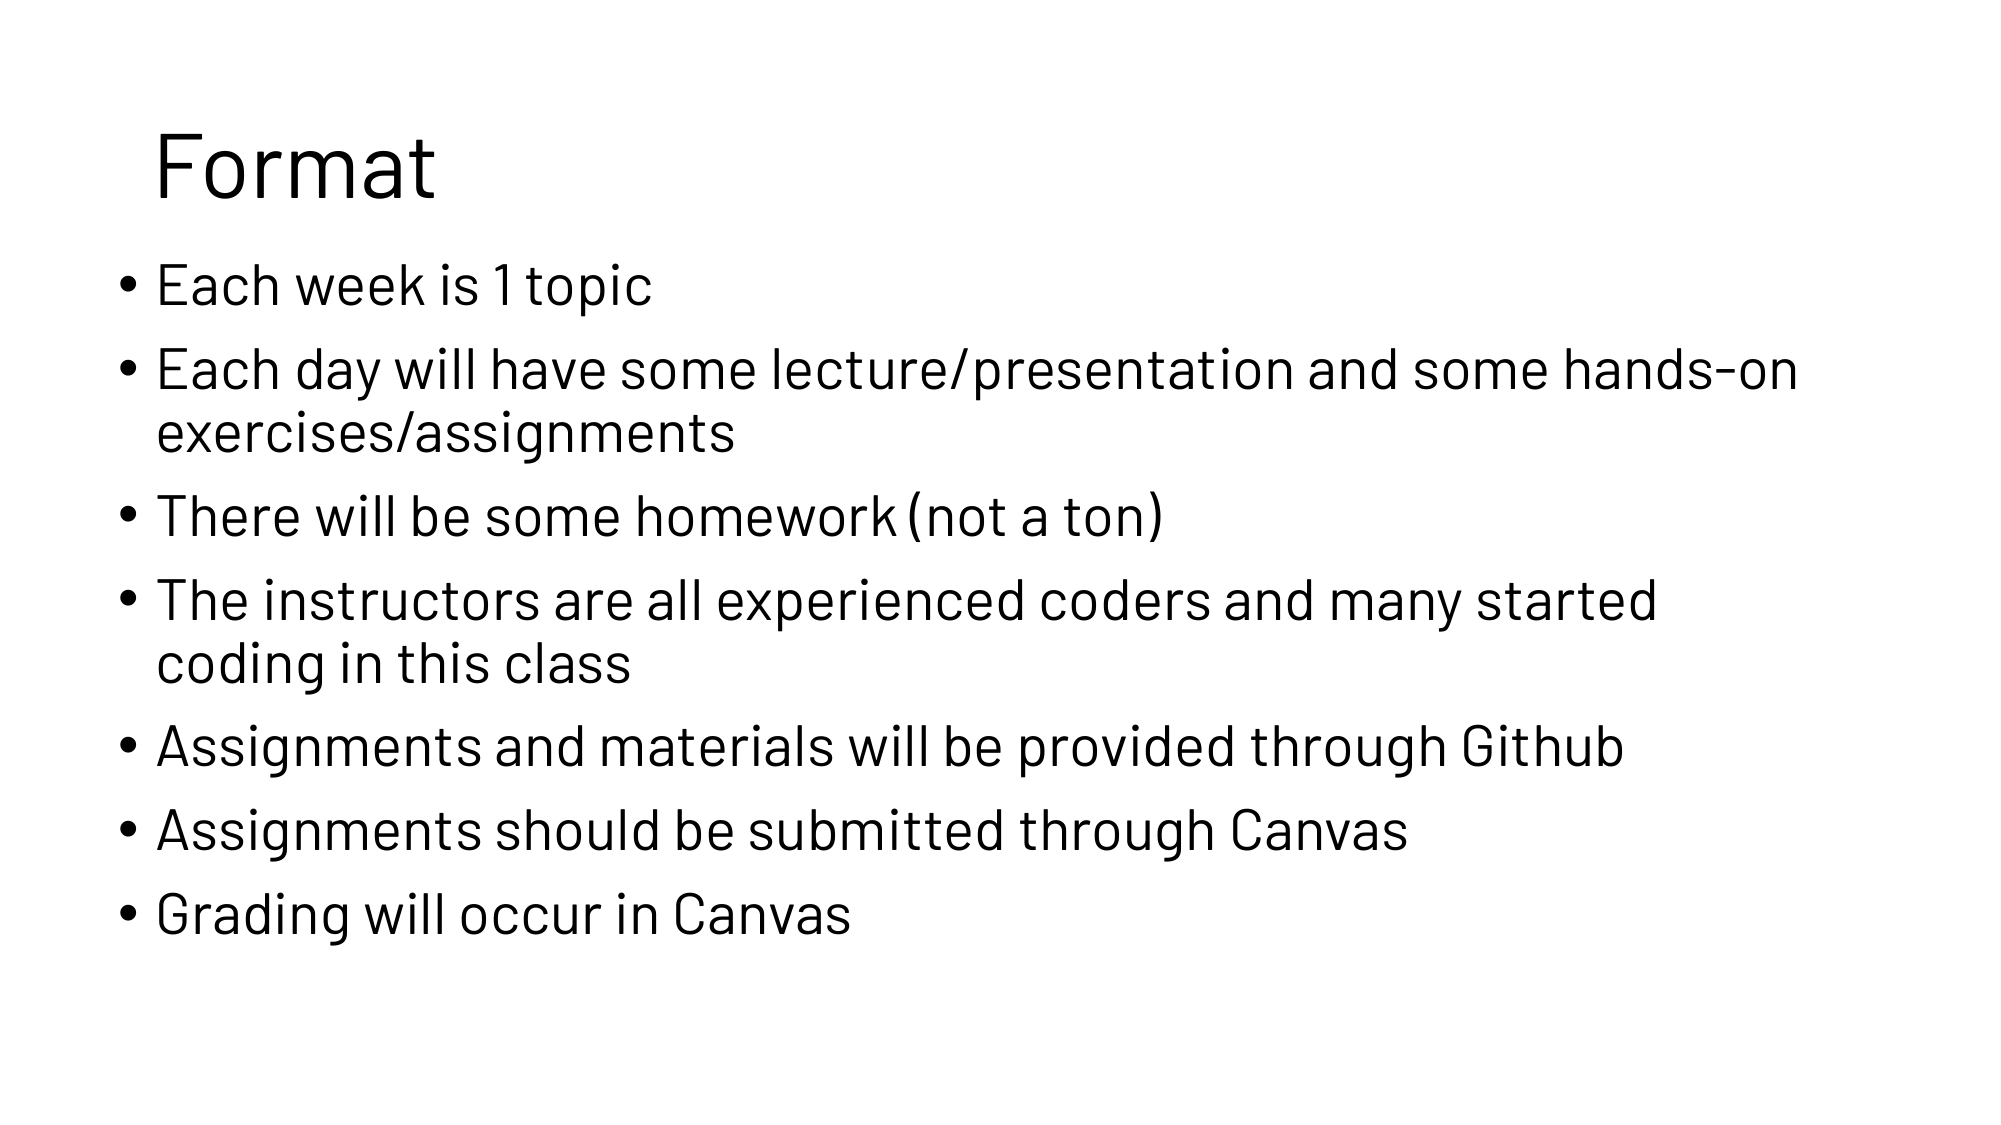

# Format
Each week is 1 topic
Each day will have some lecture/presentation and some hands-on exercises/assignments
There will be some homework (not a ton)
The instructors are all experienced coders and many started coding in this class
Assignments and materials will be provided through Github
Assignments should be submitted through Canvas
Grading will occur in Canvas